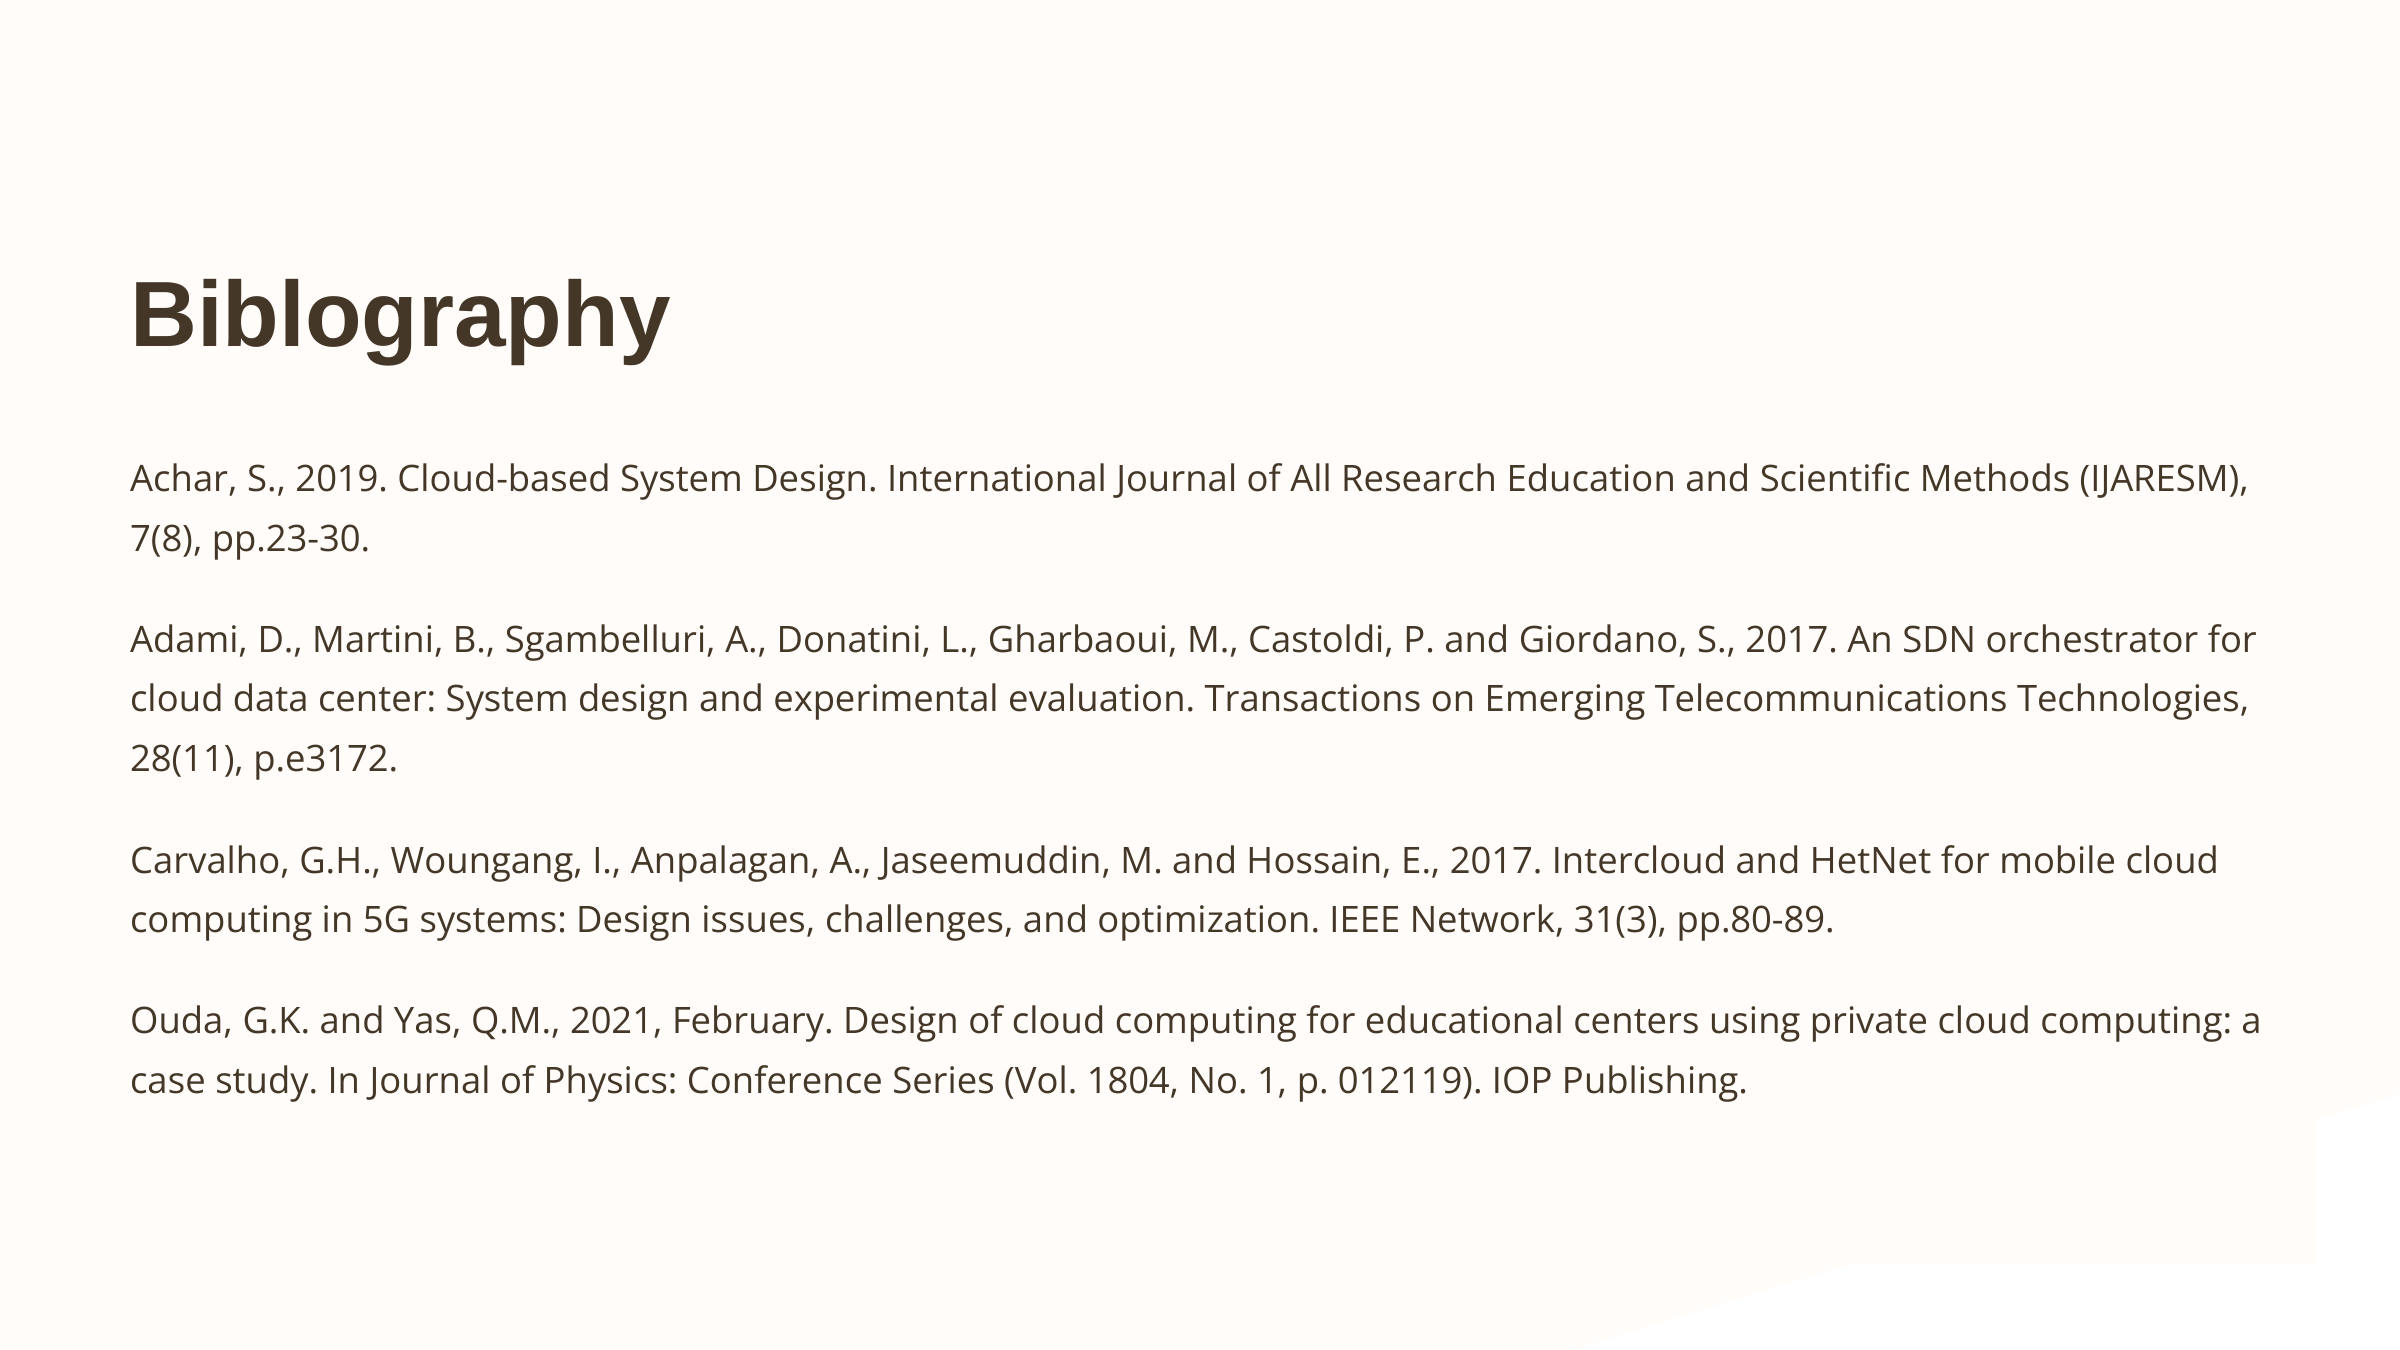

Biblography
Achar, S., 2019. Cloud-based System Design. International Journal of All Research Education and Scientific Methods (IJARESM), 7(8), pp.23-30.
Adami, D., Martini, B., Sgambelluri, A., Donatini, L., Gharbaoui, M., Castoldi, P. and Giordano, S., 2017. An SDN orchestrator for cloud data center: System design and experimental evaluation. Transactions on Emerging Telecommunications Technologies, 28(11), p.e3172.
Carvalho, G.H., Woungang, I., Anpalagan, A., Jaseemuddin, M. and Hossain, E., 2017. Intercloud and HetNet for mobile cloud computing in 5G systems: Design issues, challenges, and optimization. IEEE Network, 31(3), pp.80-89.
Ouda, G.K. and Yas, Q.M., 2021, February. Design of cloud computing for educational centers using private cloud computing: a case study. In Journal of Physics: Conference Series (Vol. 1804, No. 1, p. 012119). IOP Publishing.